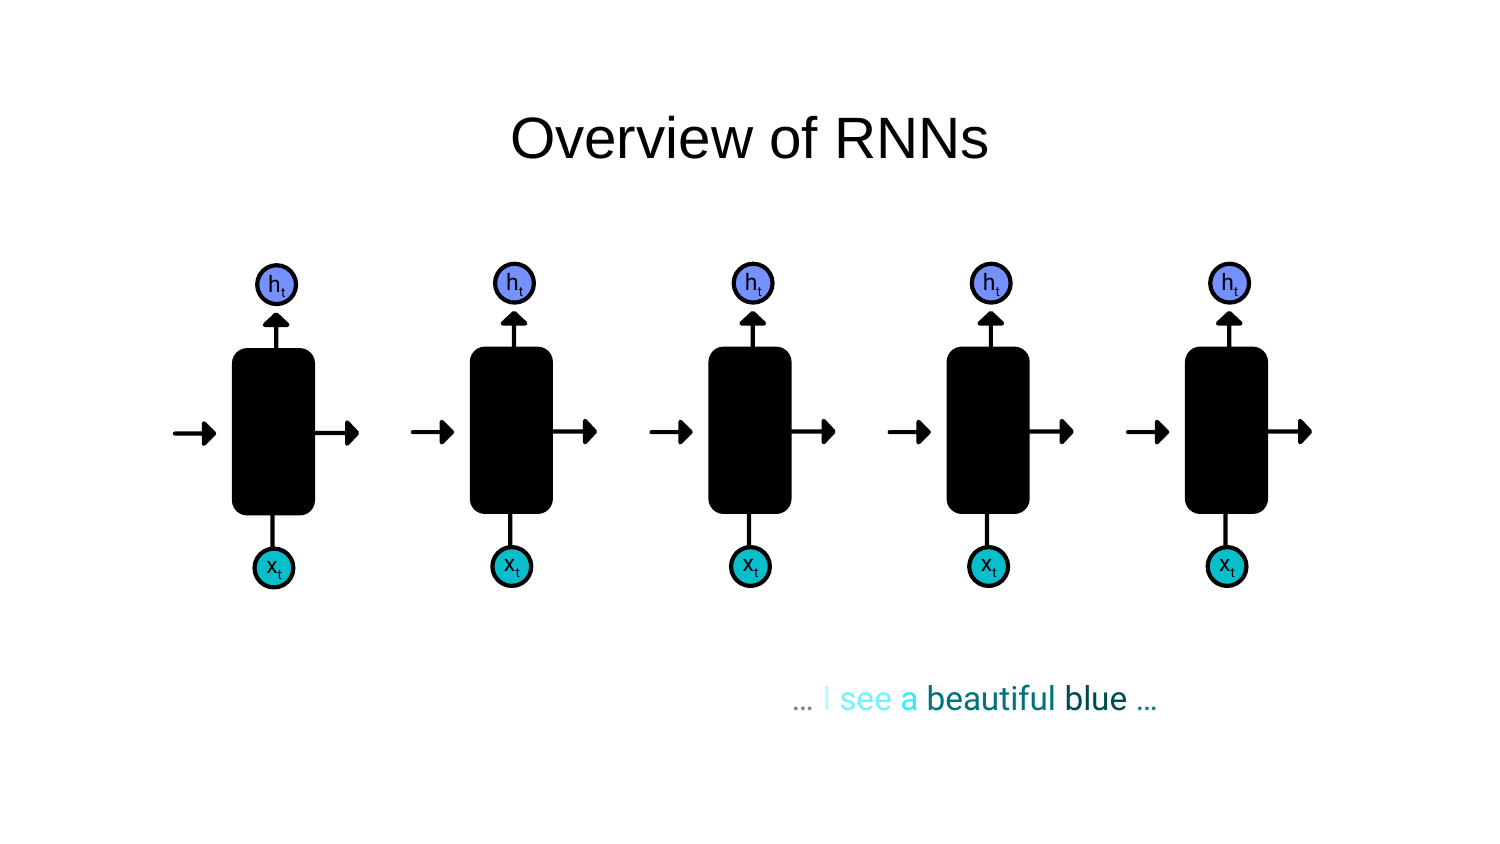

Overview of RNNs
ht

xt

ht

xt

ht

xt

ht

xt

ht

xt

… I see a beautiful blue …